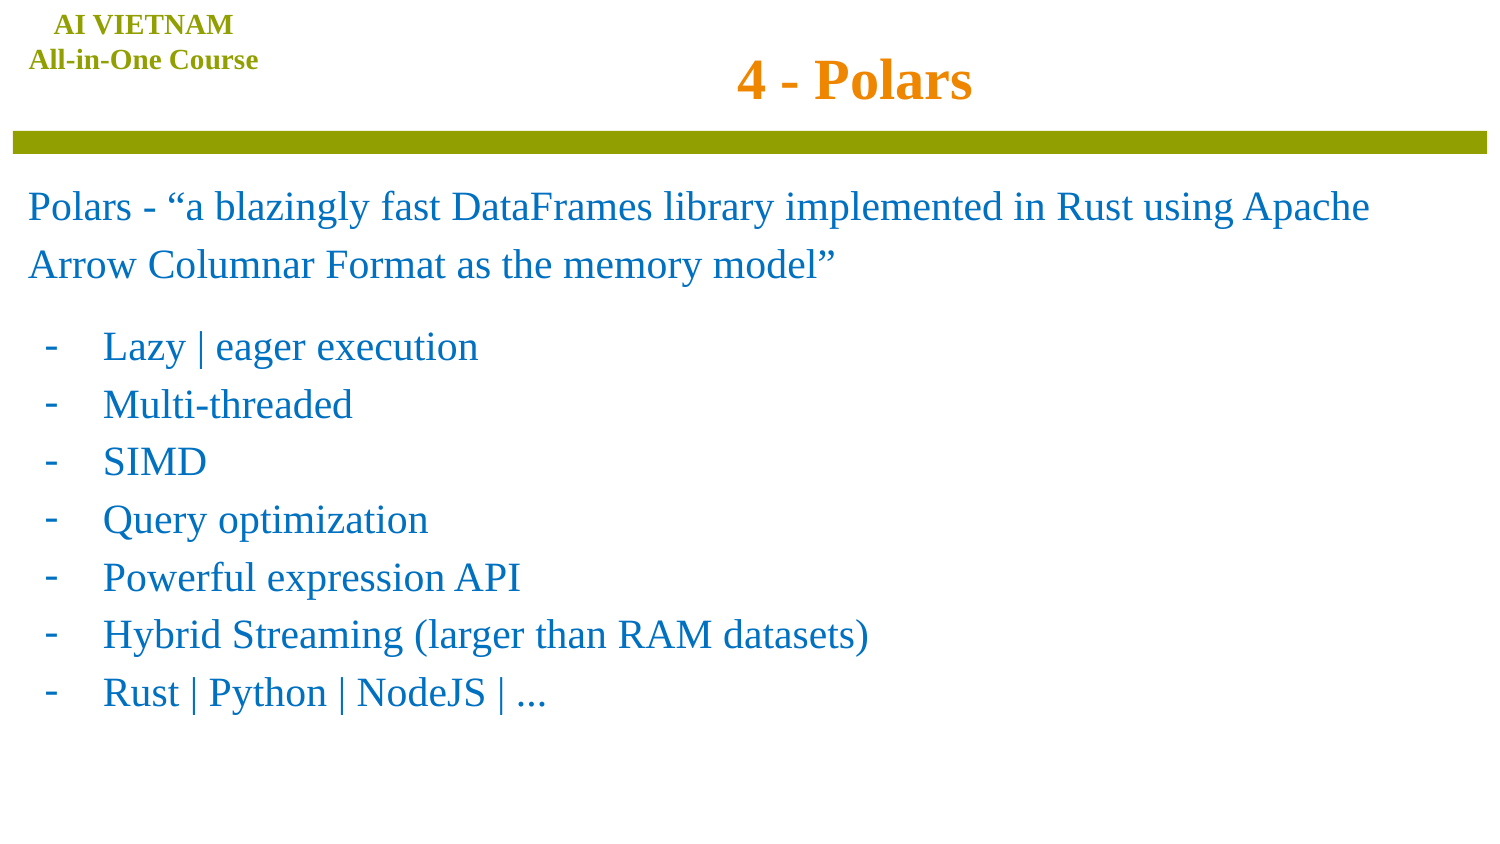

AI VIETNAM
All-in-One Course
# 4 - Polars

Polars - “a blazingly fast DataFrames library implemented in Rust using Apache Arrow Columnar Format as the memory model”
Lazy | eager execution
Multi-threaded
SIMD
Query optimization
Powerful expression API
Hybrid Streaming (larger than RAM datasets)
Rust | Python | NodeJS | ...